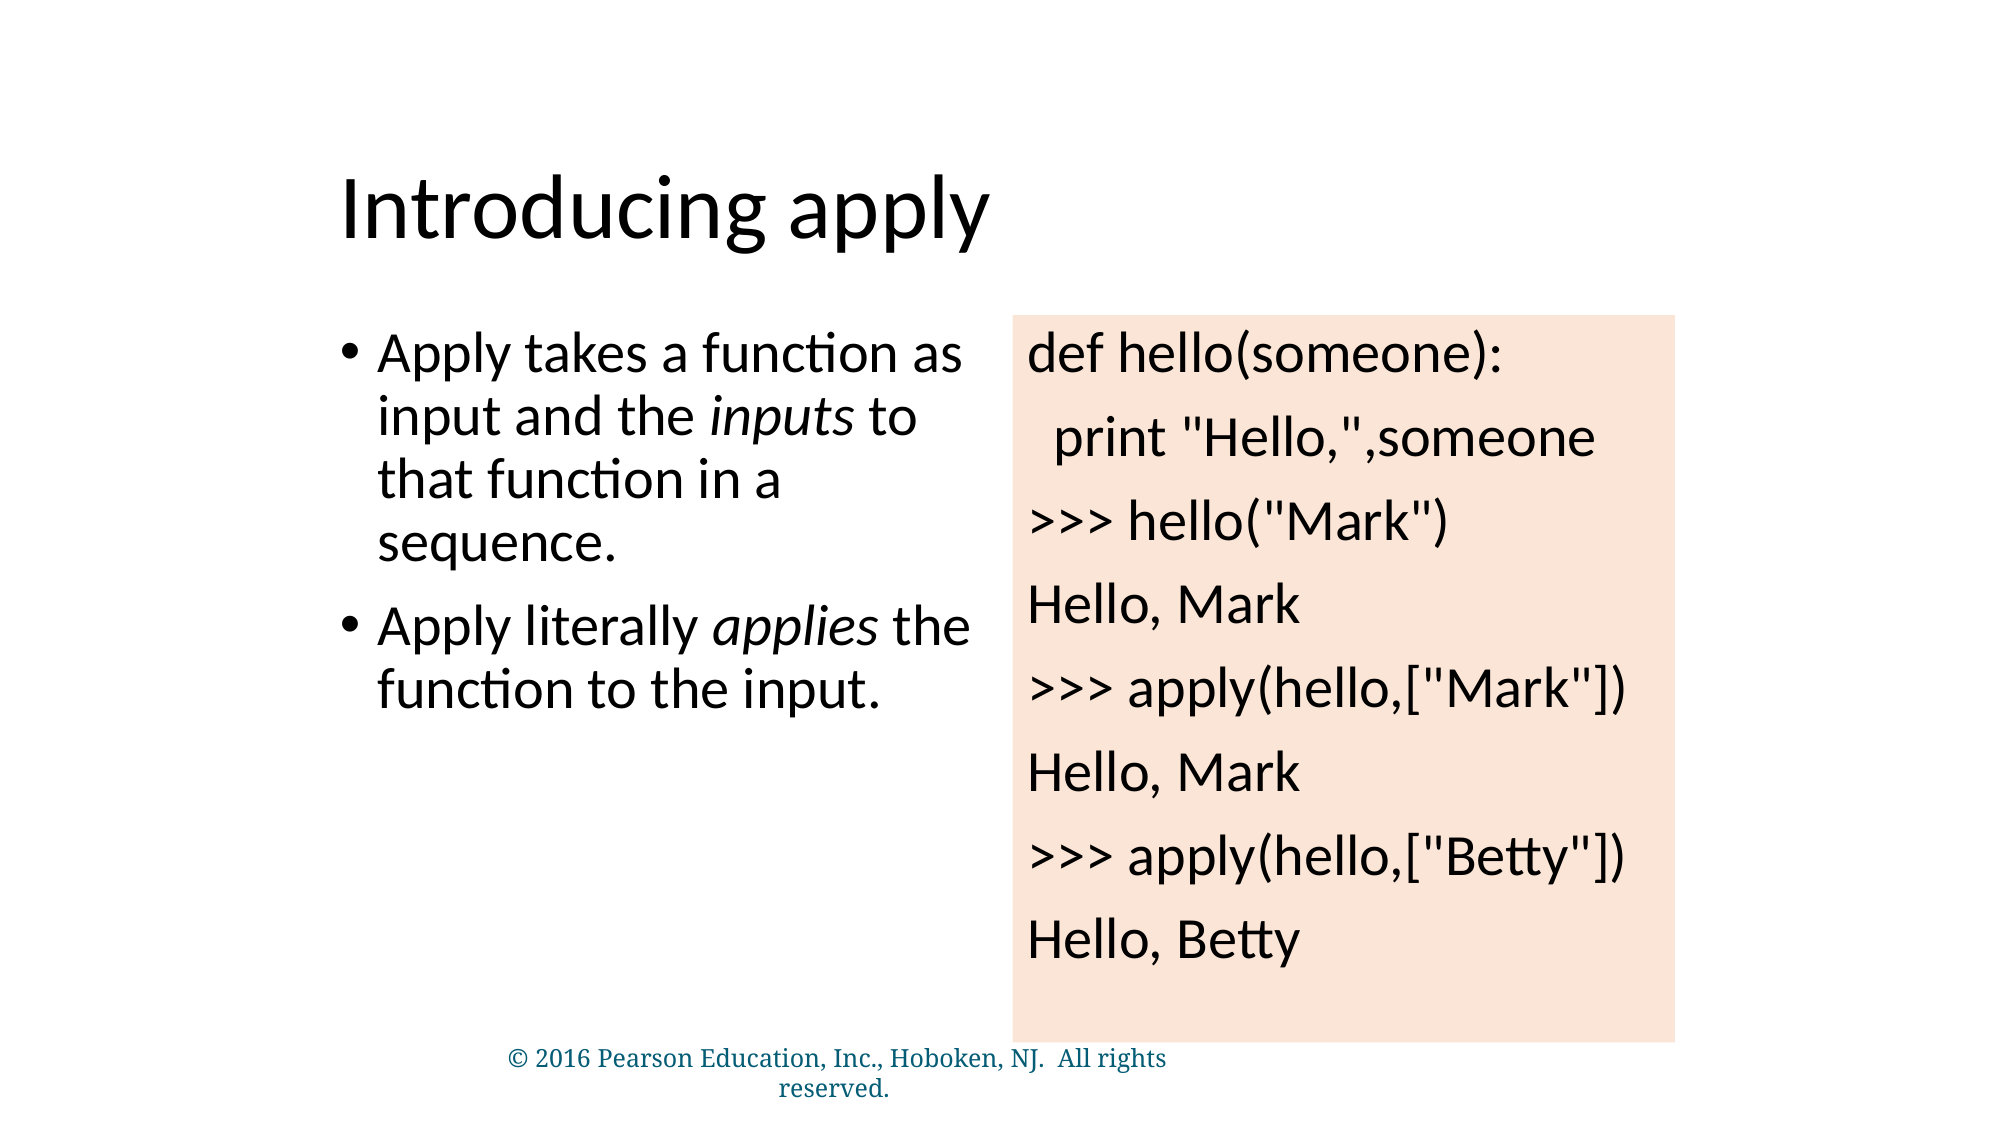

# Introducing apply
Apply takes a function as input and the inputs to that function in a sequence.
Apply literally applies the function to the input.
def hello(someone):
  print "Hello,",someone
>>> hello("Mark")
Hello, Mark
>>> apply(hello,["Mark"])
Hello, Mark
>>> apply(hello,["Betty"])
Hello, Betty

© 2016 Pearson Education, Inc., Hoboken, NJ.  All rights reserved.